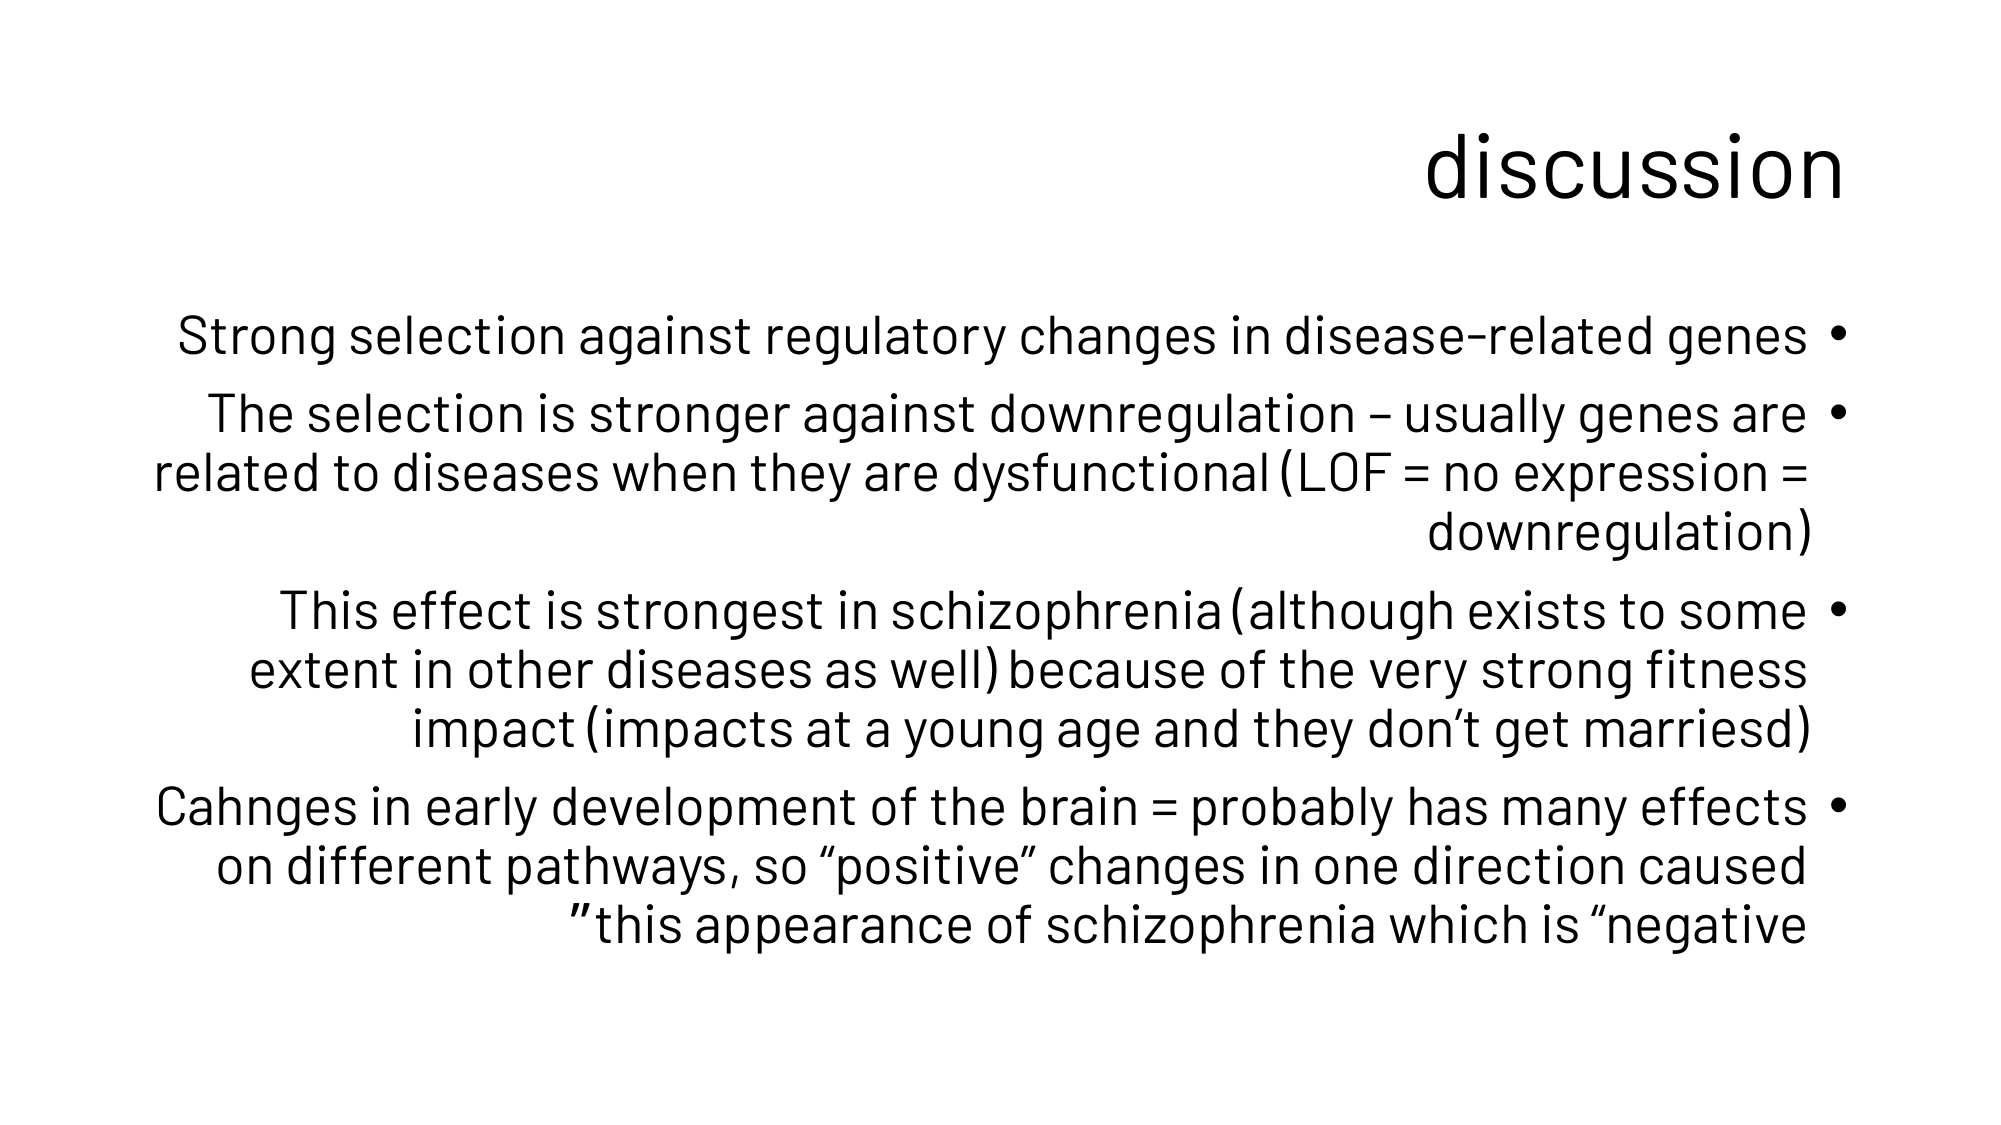

# discussion
Strong selection against regulatory changes in disease-related genes
The selection is stronger against downregulation – usually genes are related to diseases when they are dysfunctional (LOF = no expression = downregulation)
This effect is strongest in schizophrenia (although exists to some extent in other diseases as well) because of the very strong fitness impact (impacts at a young age and they don’t get marriesd)
Cahnges in early development of the brain = probably has many effects on different pathways, so “positive” changes in one direction caused this appearance of schizophrenia which is “negative”